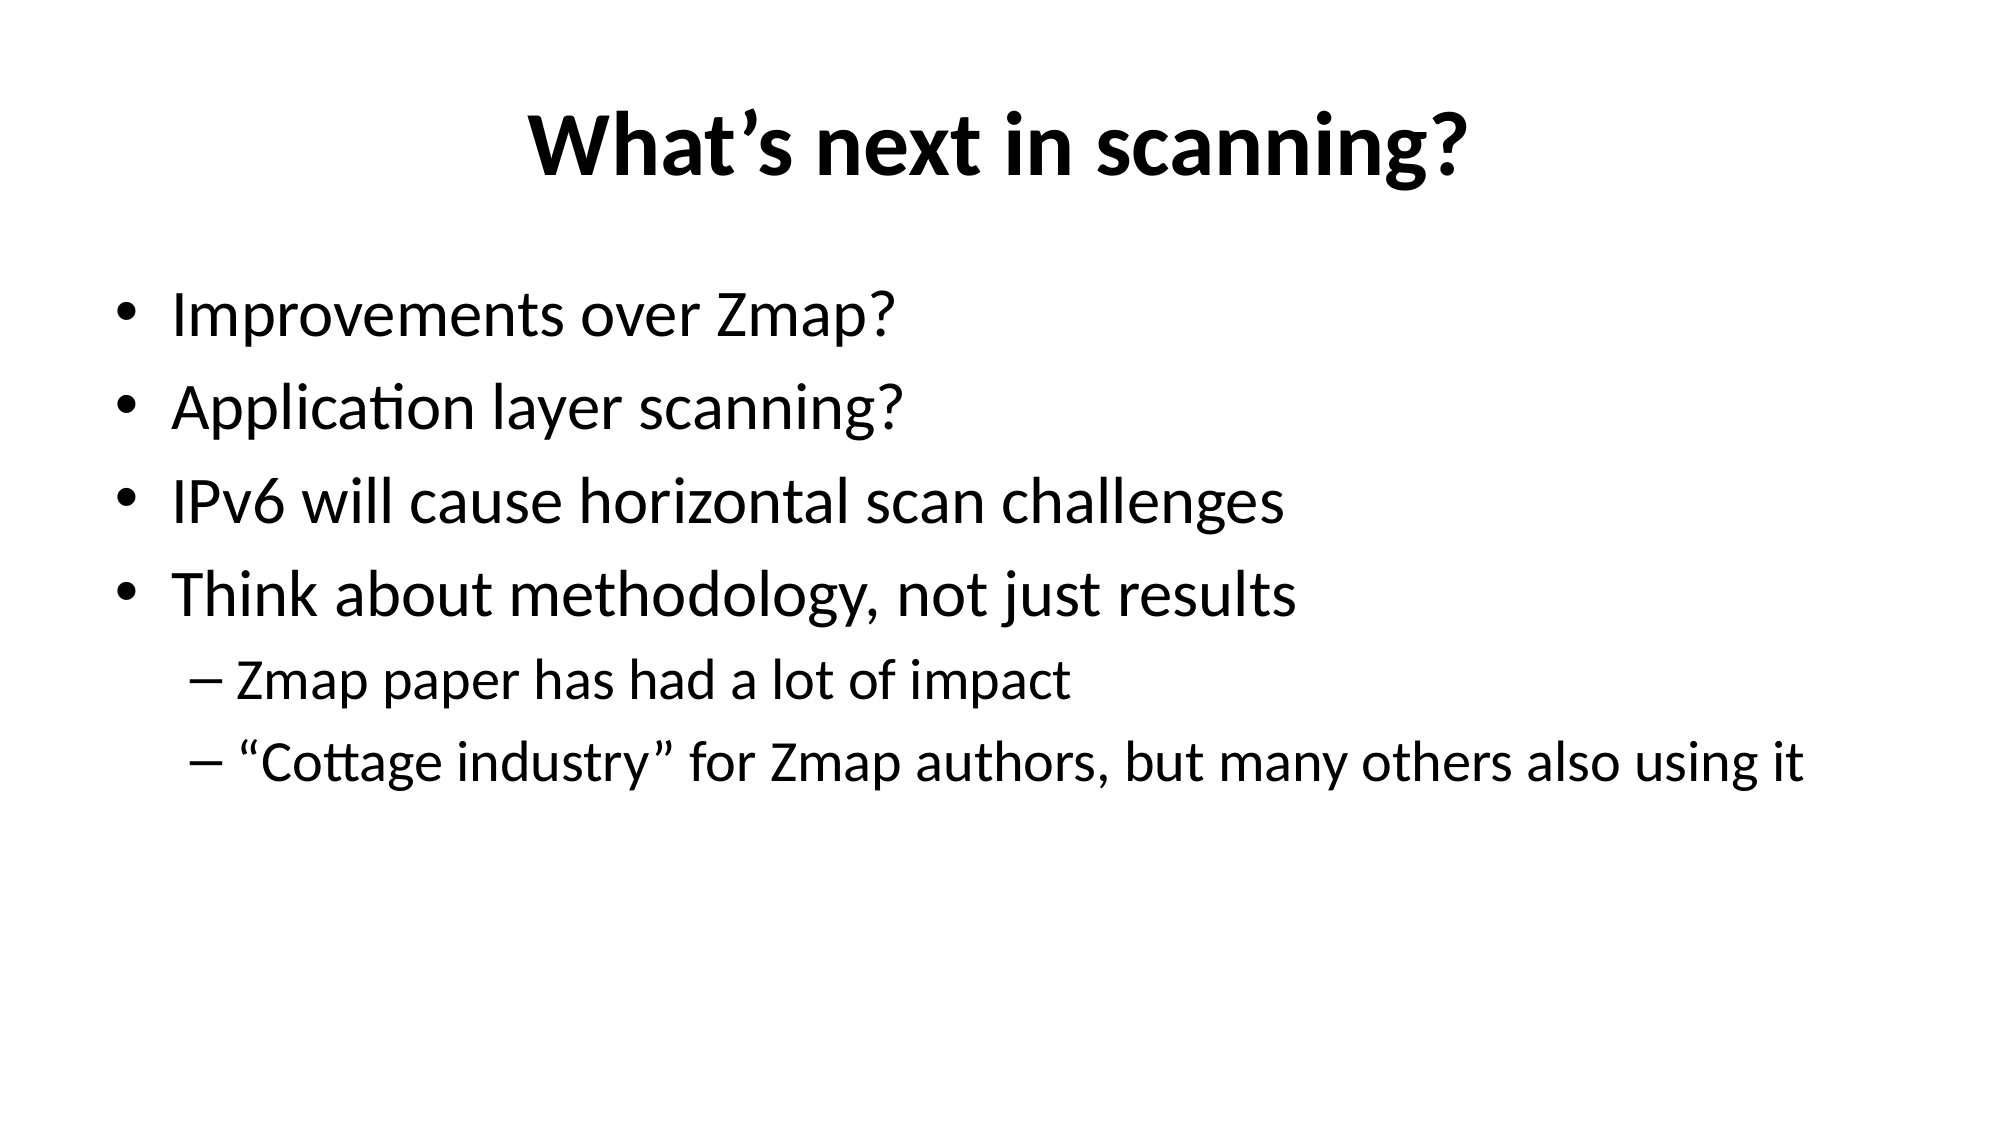

# What’s next in scanning?
Improvements over Zmap?
Application layer scanning?
IPv6 will cause horizontal scan challenges
Think about methodology, not just results
Zmap paper has had a lot of impact
“Cottage industry” for Zmap authors, but many others also using it